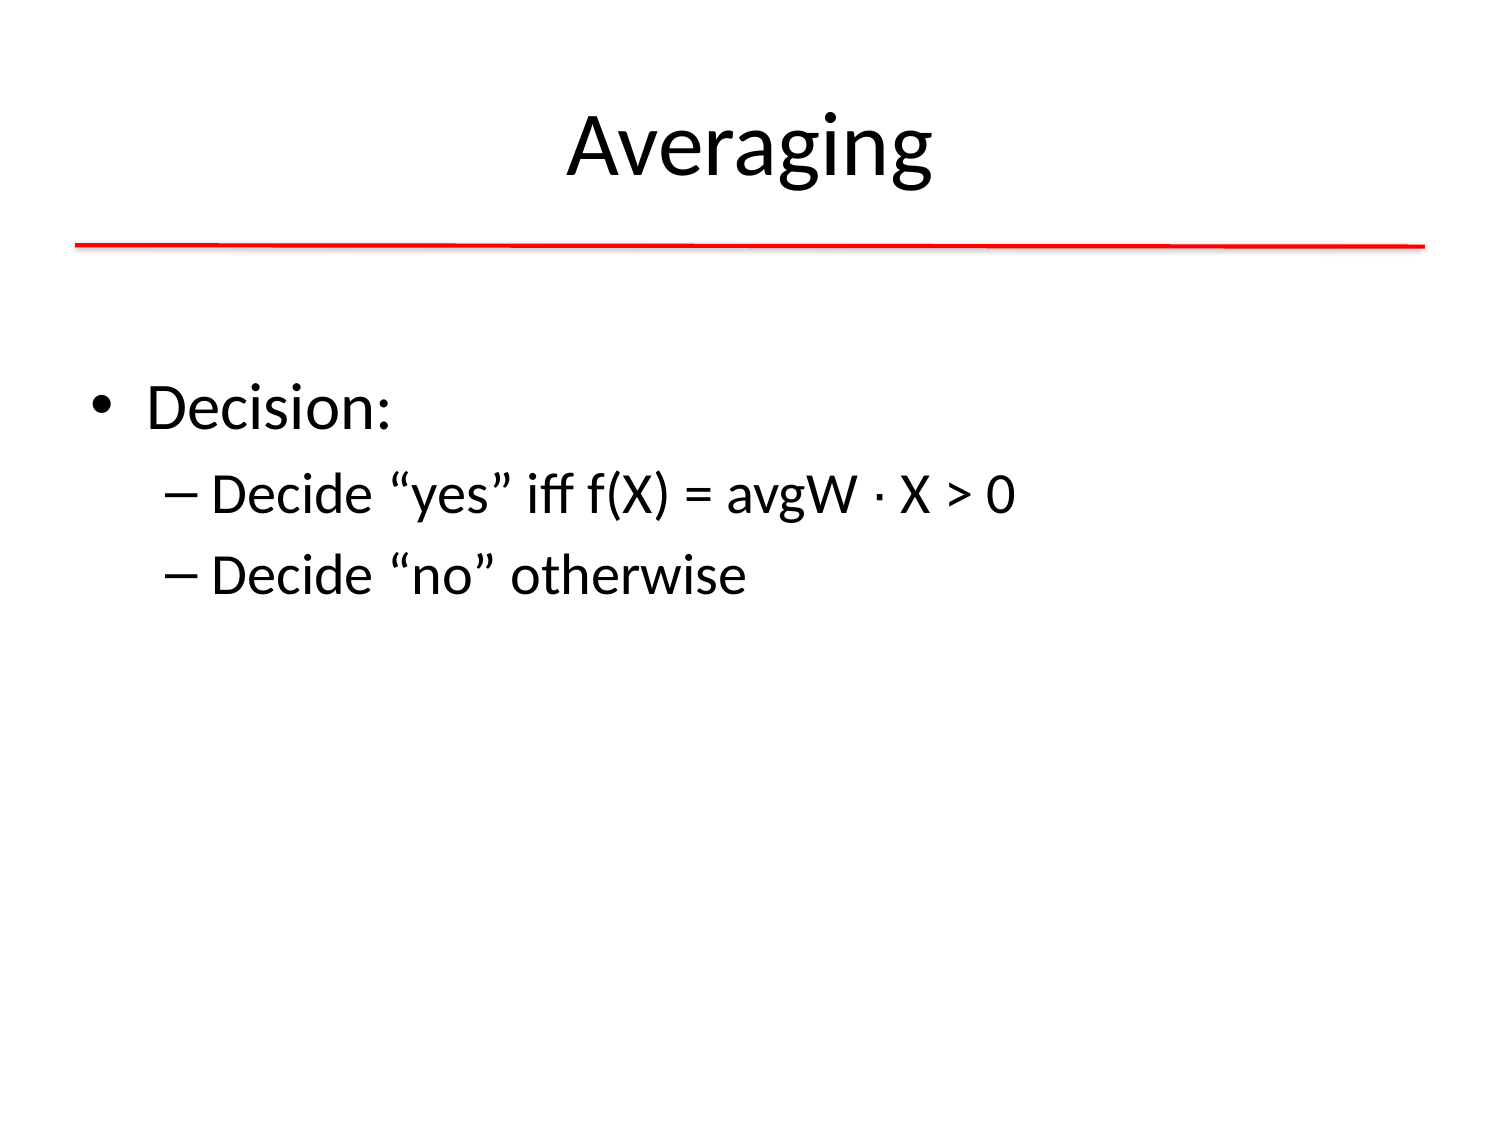

# Averaging

Decision:
Decide “yes” iff f(X) = avgW ∙ X > 0
Decide “no” otherwise